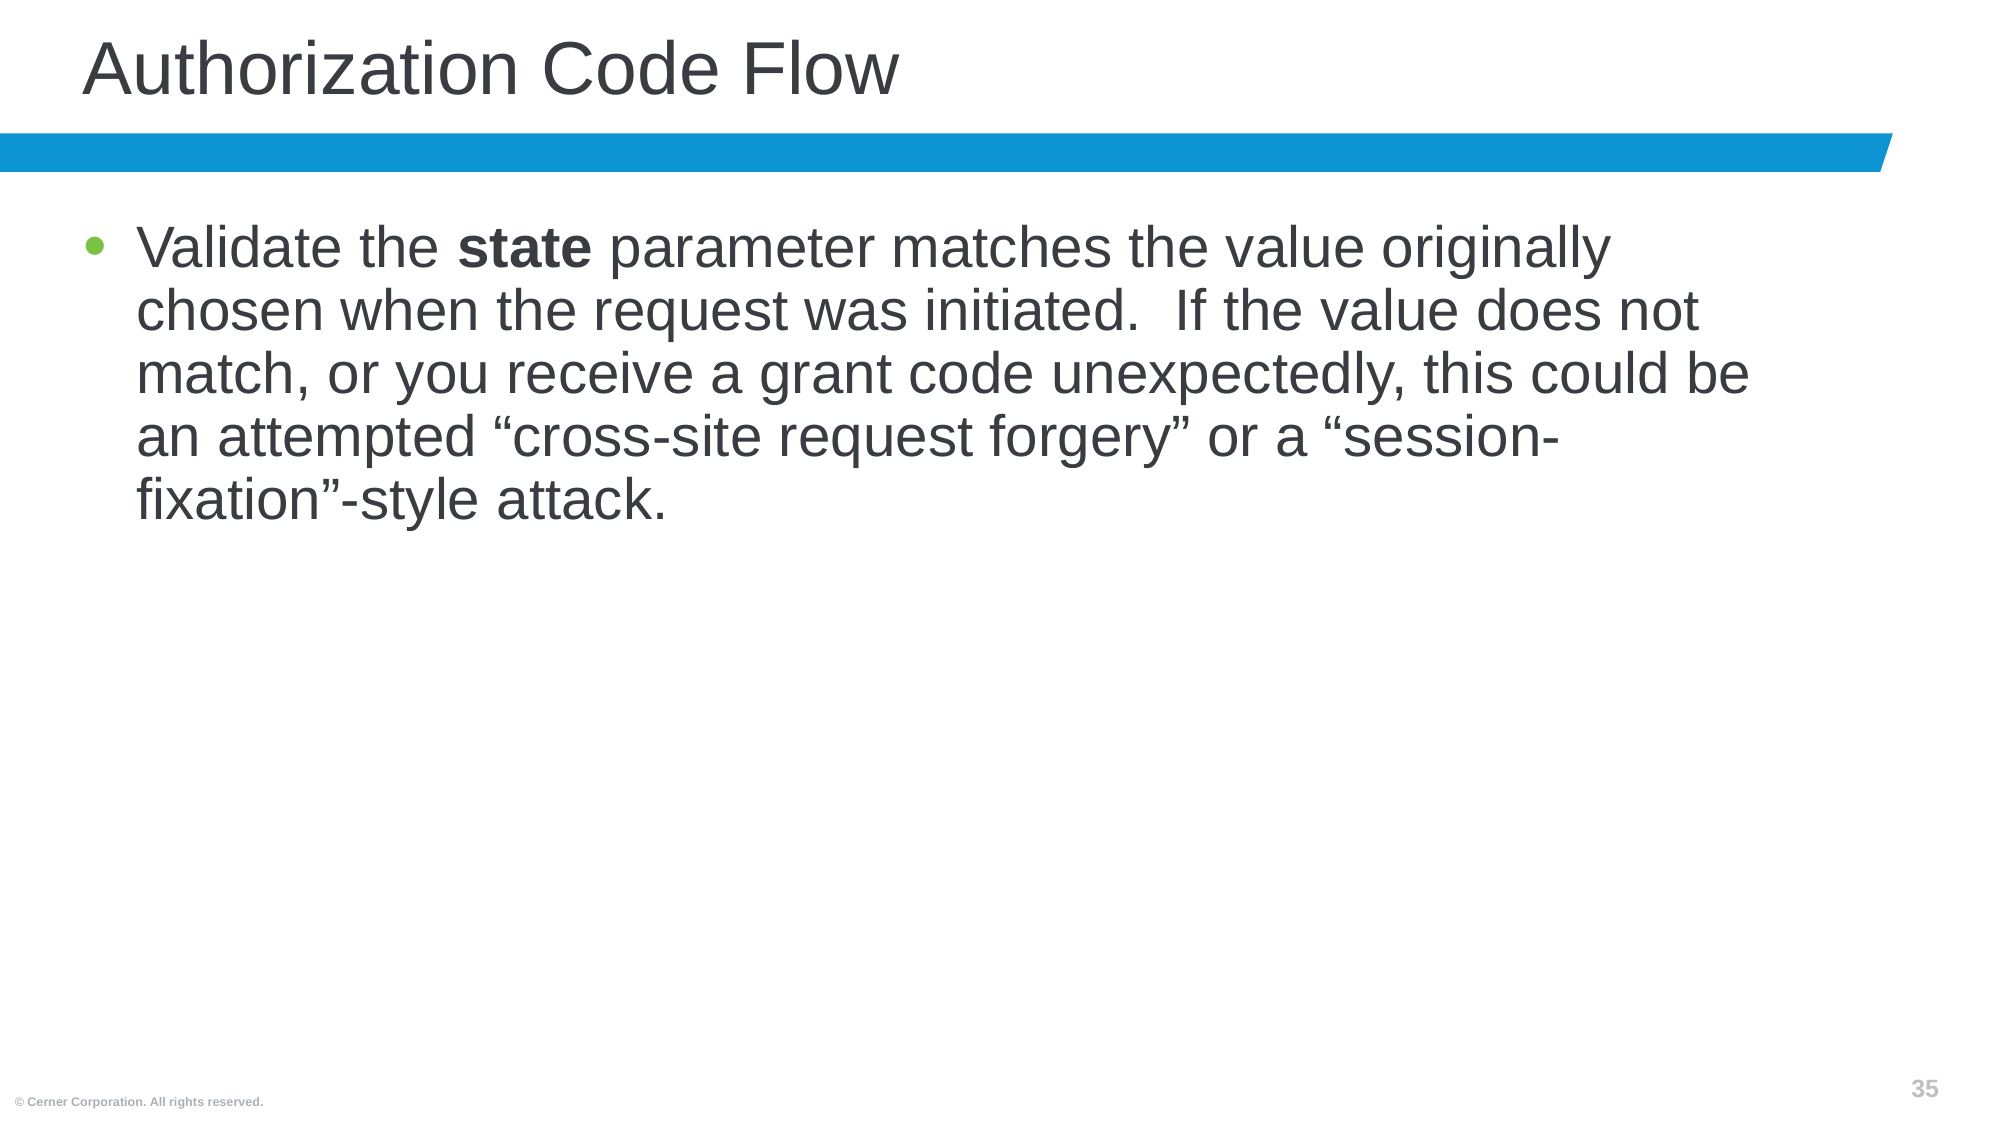

# Authorization Code Flow
Validate the state parameter matches the value originally chosen when the request was initiated.  If the value does not match, or you receive a grant code unexpectedly, this could be an attempted “cross-site request forgery” or a “session-fixation”-style attack.